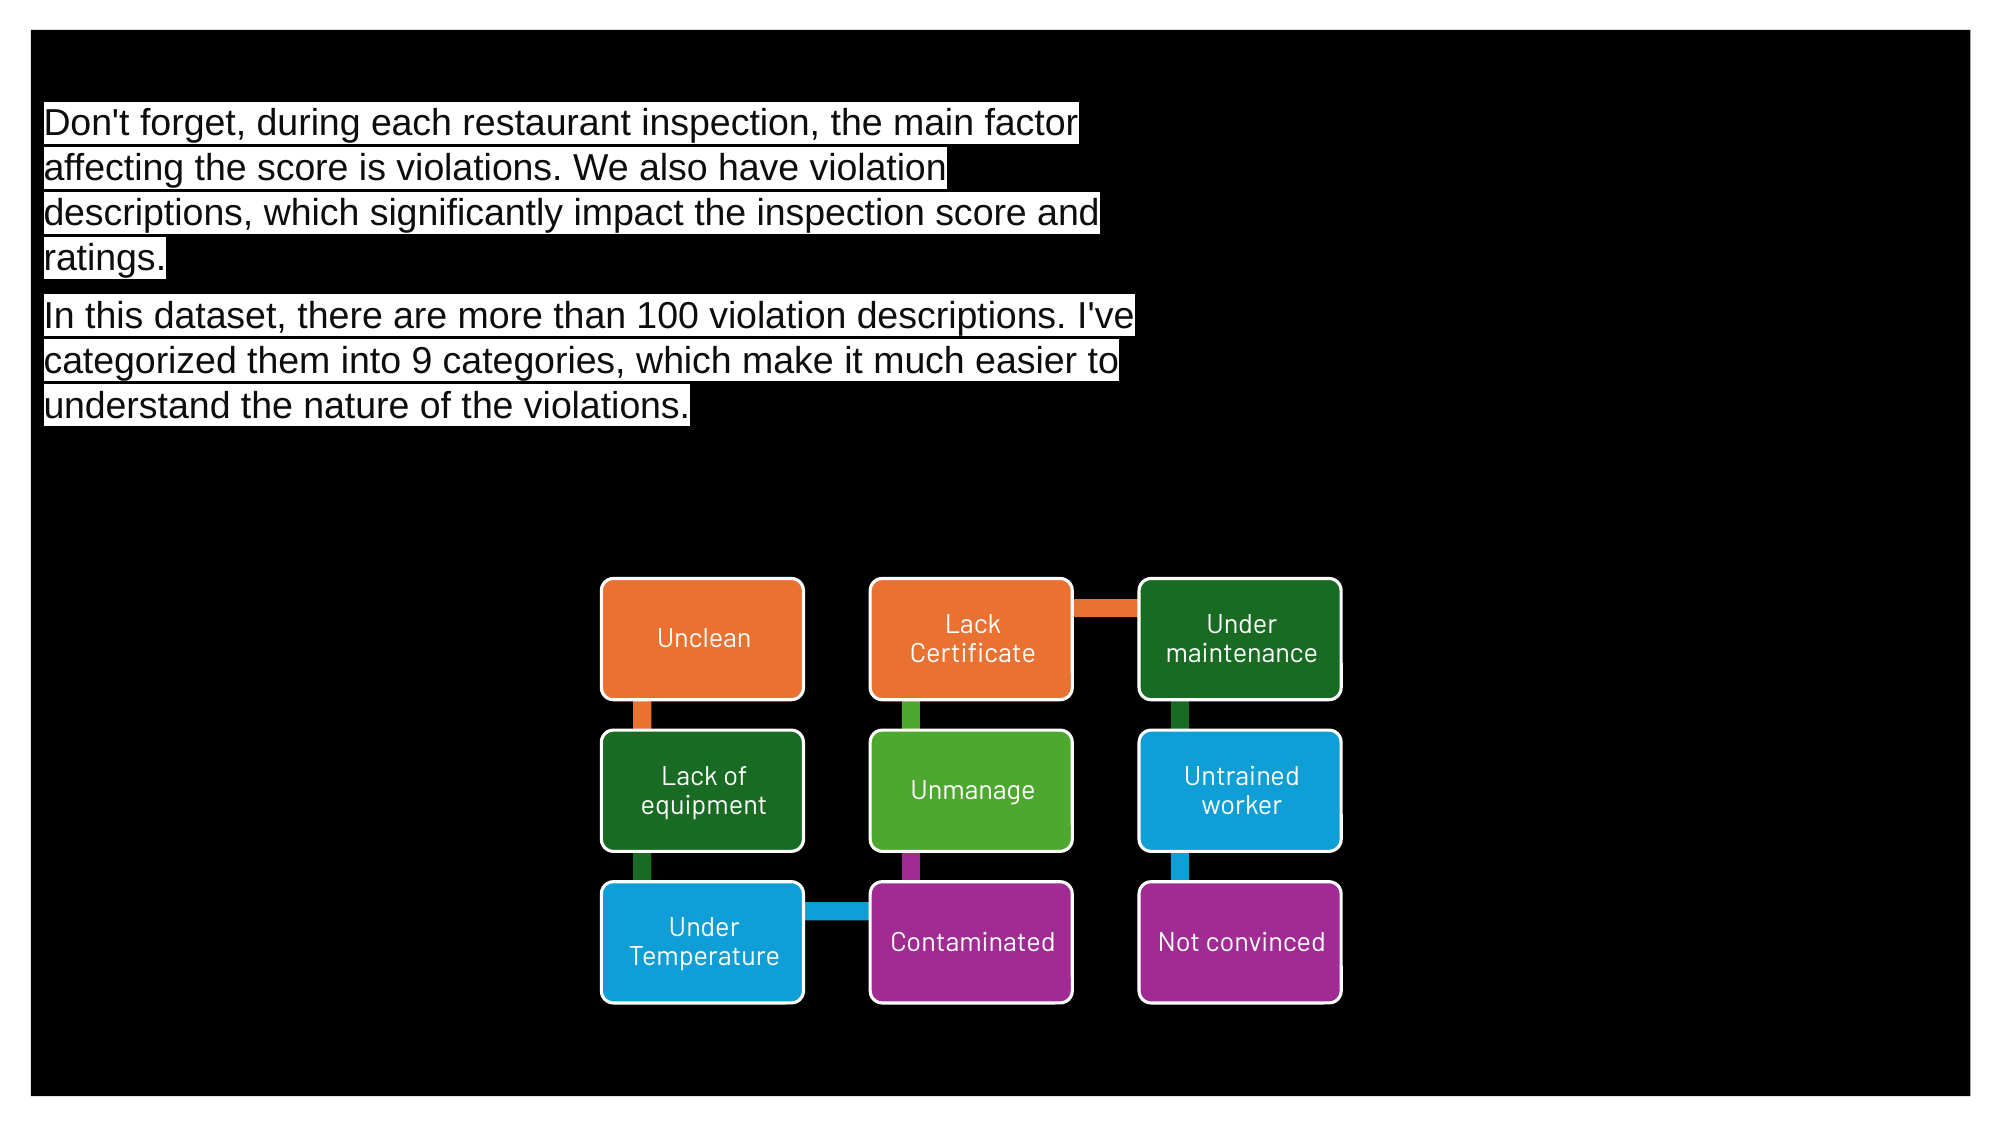

Don't forget, during each restaurant inspection, the main factor affecting the score is violations. We also have violation descriptions, which significantly impact the inspection score and ratings.
In this dataset, there are more than 100 violation descriptions. I've categorized them into 9 categories, which make it much easier to understand the nature of the violations.
Unclean
Lack of equipment
Under Temperature
Contaminated
Unmanage
Lack Certificate
Under maintenance
Untrained worker
Not convinced